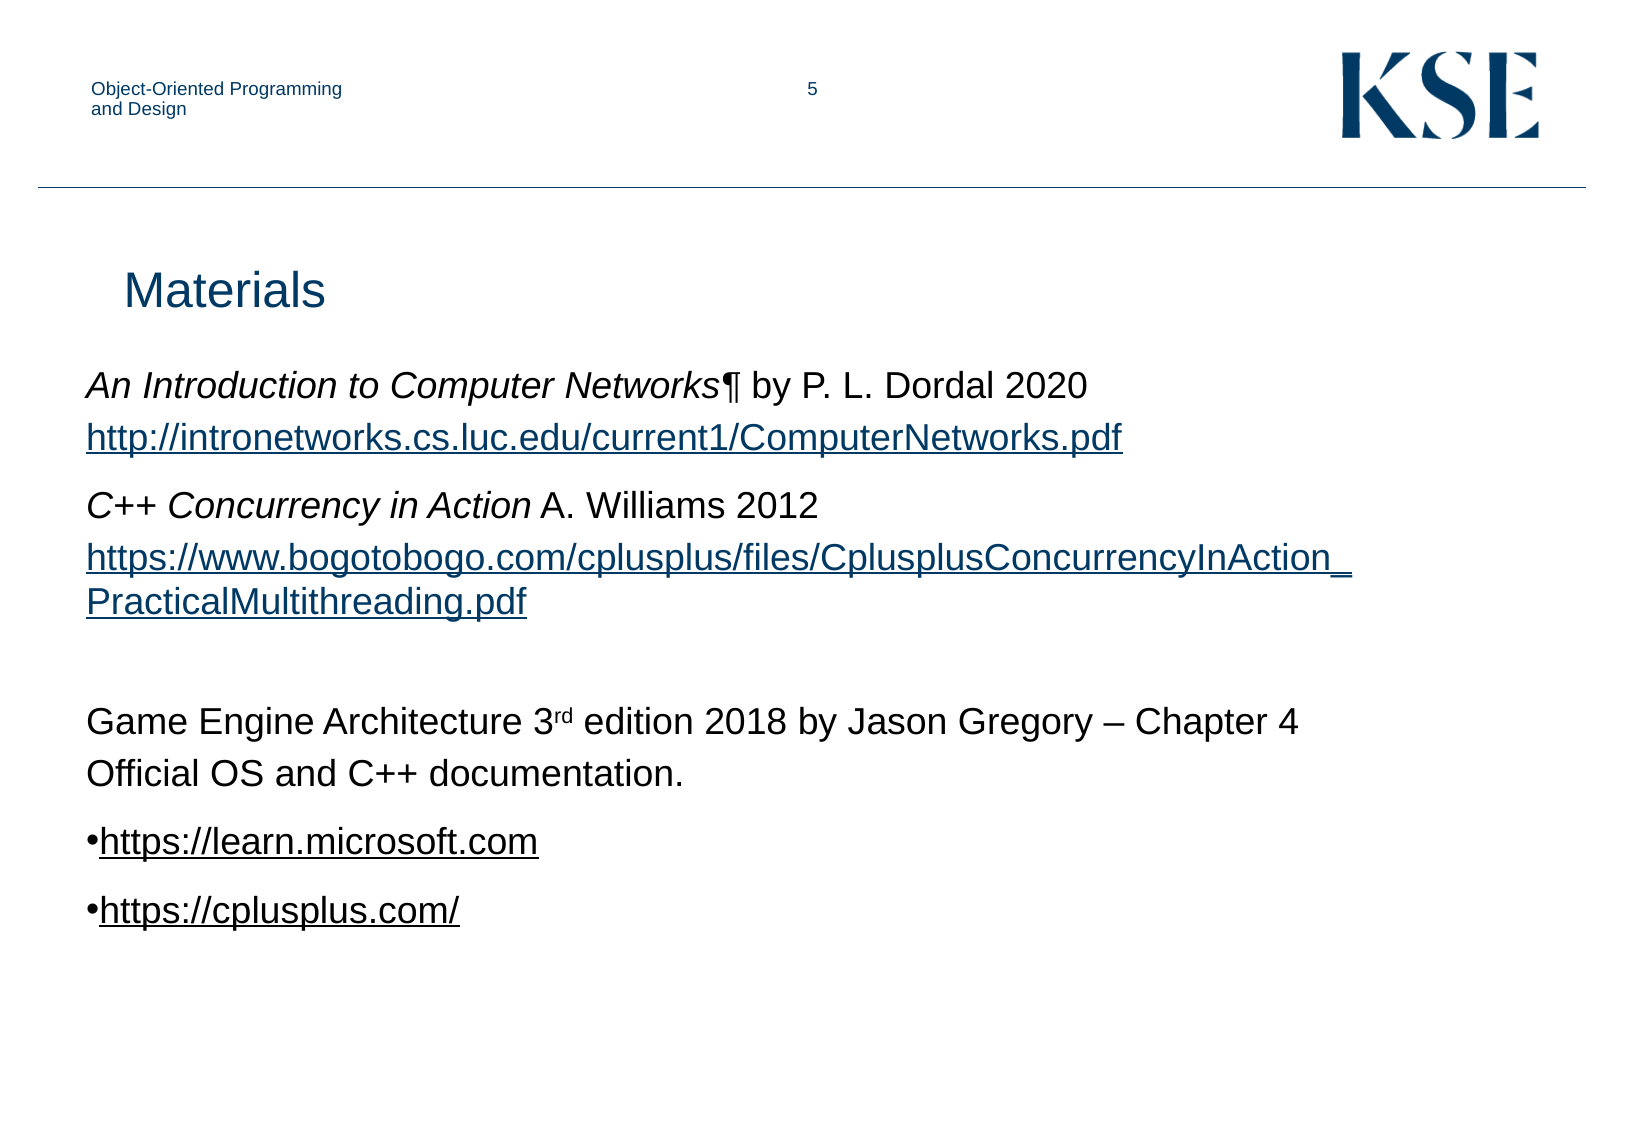

Object-Oriented Programming and Design
Materials
An Introduction to Computer Networks¶ by P. L. Dordal 2020 http://intronetworks.cs.luc.edu/current1/ComputerNetworks.pdf
C++ Concurrency in Action A. Williams 2012 https://www.bogotobogo.com/cplusplus/files/CplusplusConcurrencyInAction_PracticalMultithreading.pdf
Game Engine Architecture 3rd edition 2018 by Jason Gregory – Chapter 4
Official OS and C++ documentation.
https://learn.microsoft.com
https://cplusplus.com/